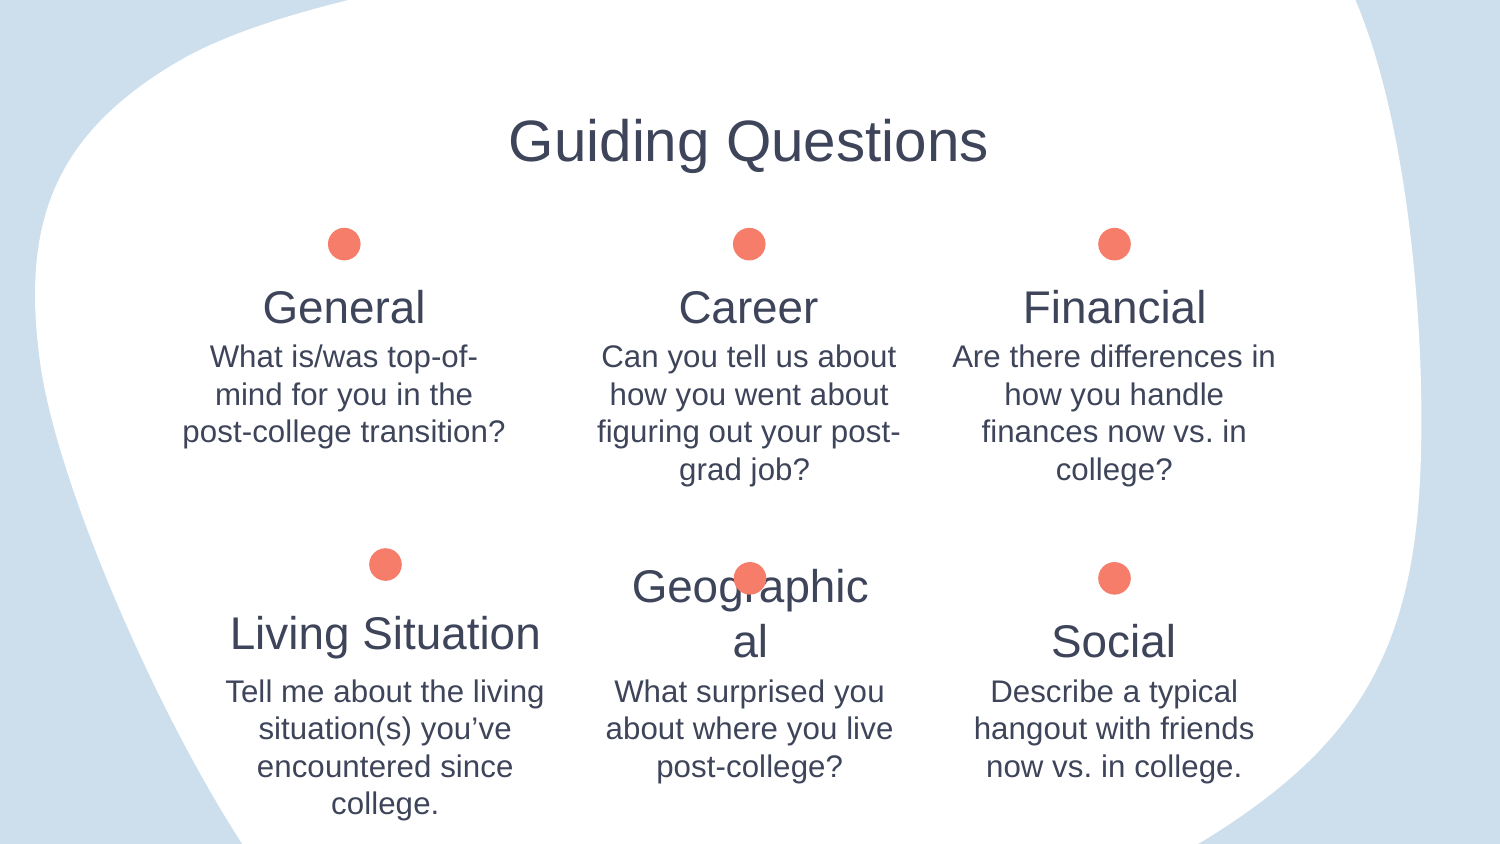

# Guiding Questions

General
Career
Financial
Can you tell us about how you went about figuring out your post-grad job?
Are there differences in how you handle finances now vs. in college?
What is/was top-of-mind for you in the post-college transition?

Living Situation
Geographical
Social
What surprised you about where you live post-college?

Tell me about the living situation(s) you’ve encountered since college.
Describe a typical hangout with friends now vs. in college.